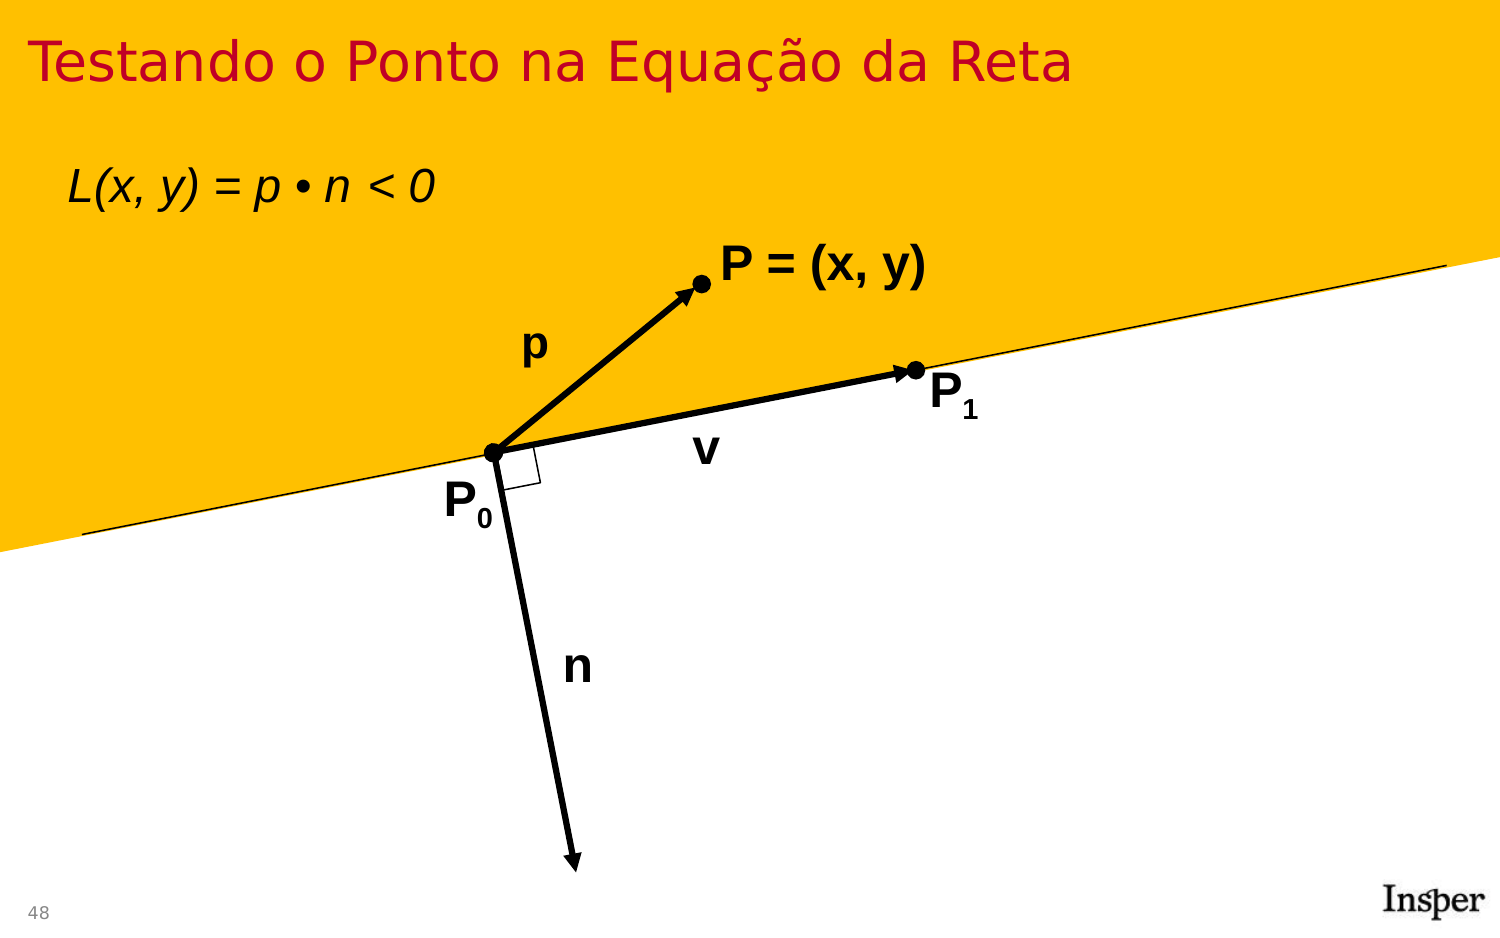

# Testando o Ponto na Equação da Reta
L(x, y) = p • n	< 0

P = (x, y)

p
P1

v

P0
n
48